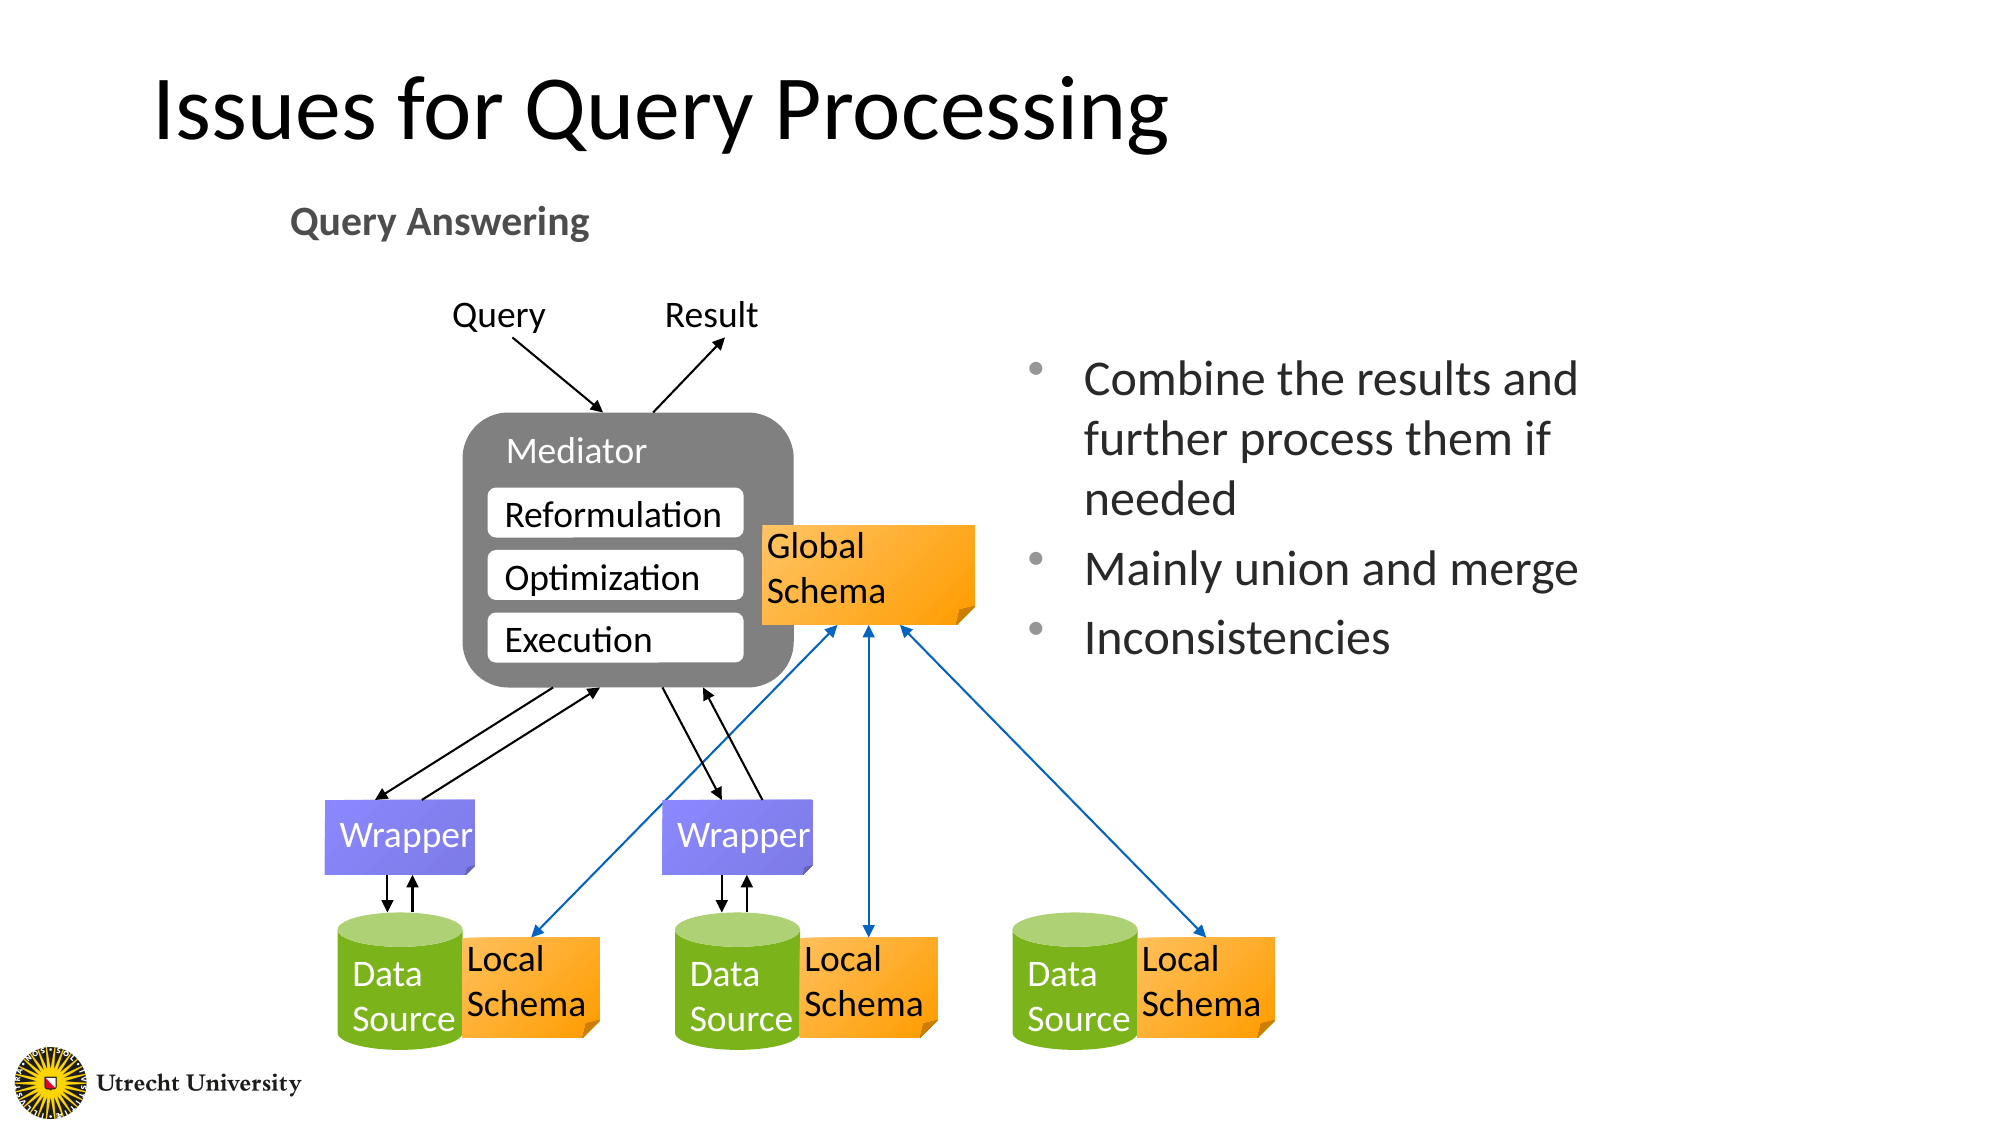

# Issues for Query Processing
Query Answering
Query
Result
Combine the results and further process them if needed
Mainly union and merge
Inconsistencies
Mediator
Reformulation
Optimization
Execution
Global
Schema

Wrapper
Wrapper
Data
Source
Data
Source
Data
Source
Local
Schema
Local
Schema
Local
Schema